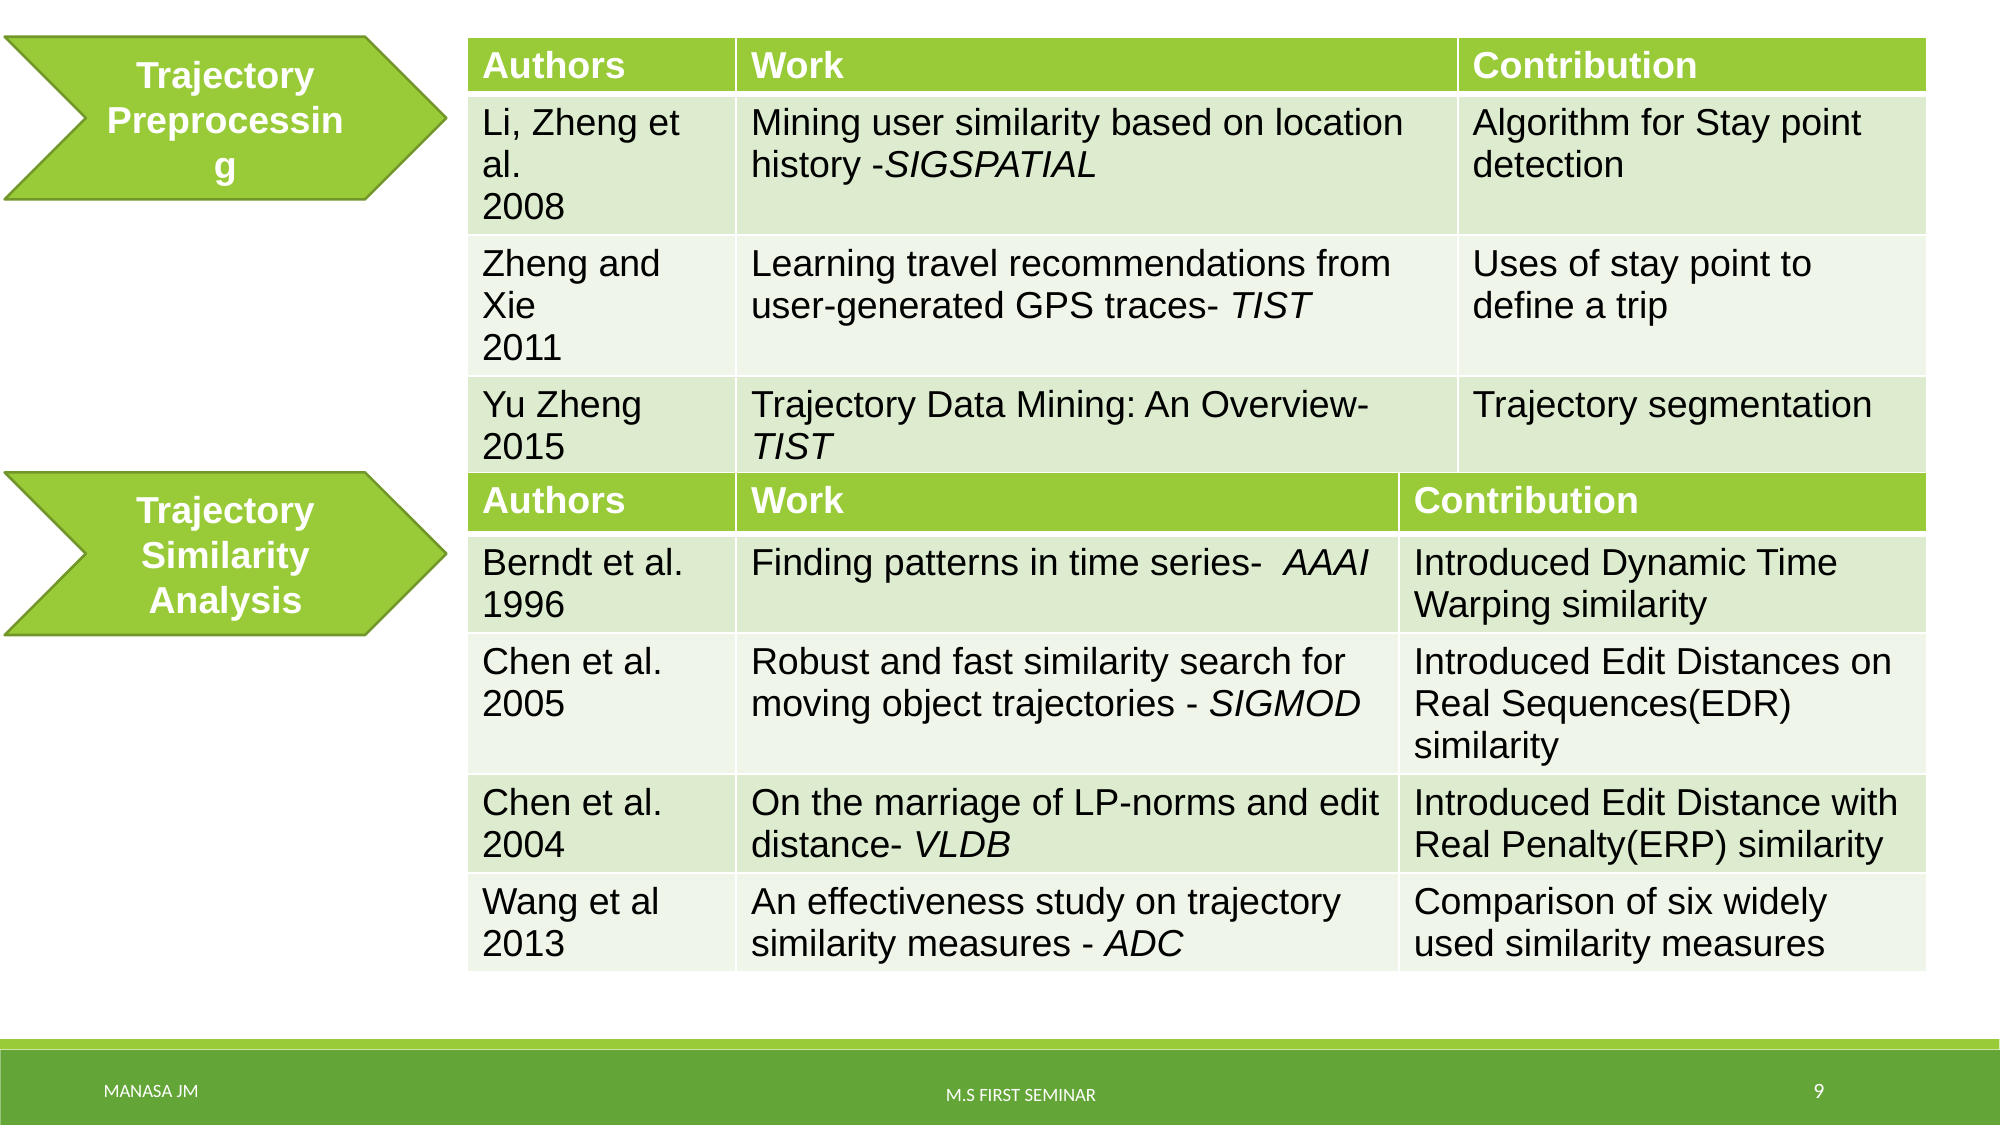

Trajectory Preprocessing
| Authors | Work | Contribution |
| --- | --- | --- |
| Li, Zheng et al. 2008 | Mining user similarity based on location history -SIGSPATIAL | Algorithm for Stay point detection |
| Zheng and Xie 2011 | Learning travel recommendations from user-generated GPS traces- TIST | Uses of stay point to define a trip |
| Yu Zheng 2015 | Trajectory Data Mining: An Overview- TIST | Trajectory segmentation |
Trajectory Similarity Analysis
| Authors | Work | Contribution |
| --- | --- | --- |
| Berndt et al. 1996 | Finding patterns in time series- AAAI | Introduced Dynamic Time Warping similarity |
| Chen et al. 2005 | Robust and fast similarity search for moving object trajectories - SIGMOD | Introduced Edit Distances on Real Sequences(EDR) similarity |
| Chen et al. 2004 | On the marriage of LP-norms and edit distance- VLDB | Introduced Edit Distance with Real Penalty(ERP) similarity |
| Wang et al 2013 | An effectiveness study on trajectory similarity measures - ADC | Comparison of six widely used similarity measures |
Manasa Jm
9
M.S First Seminar